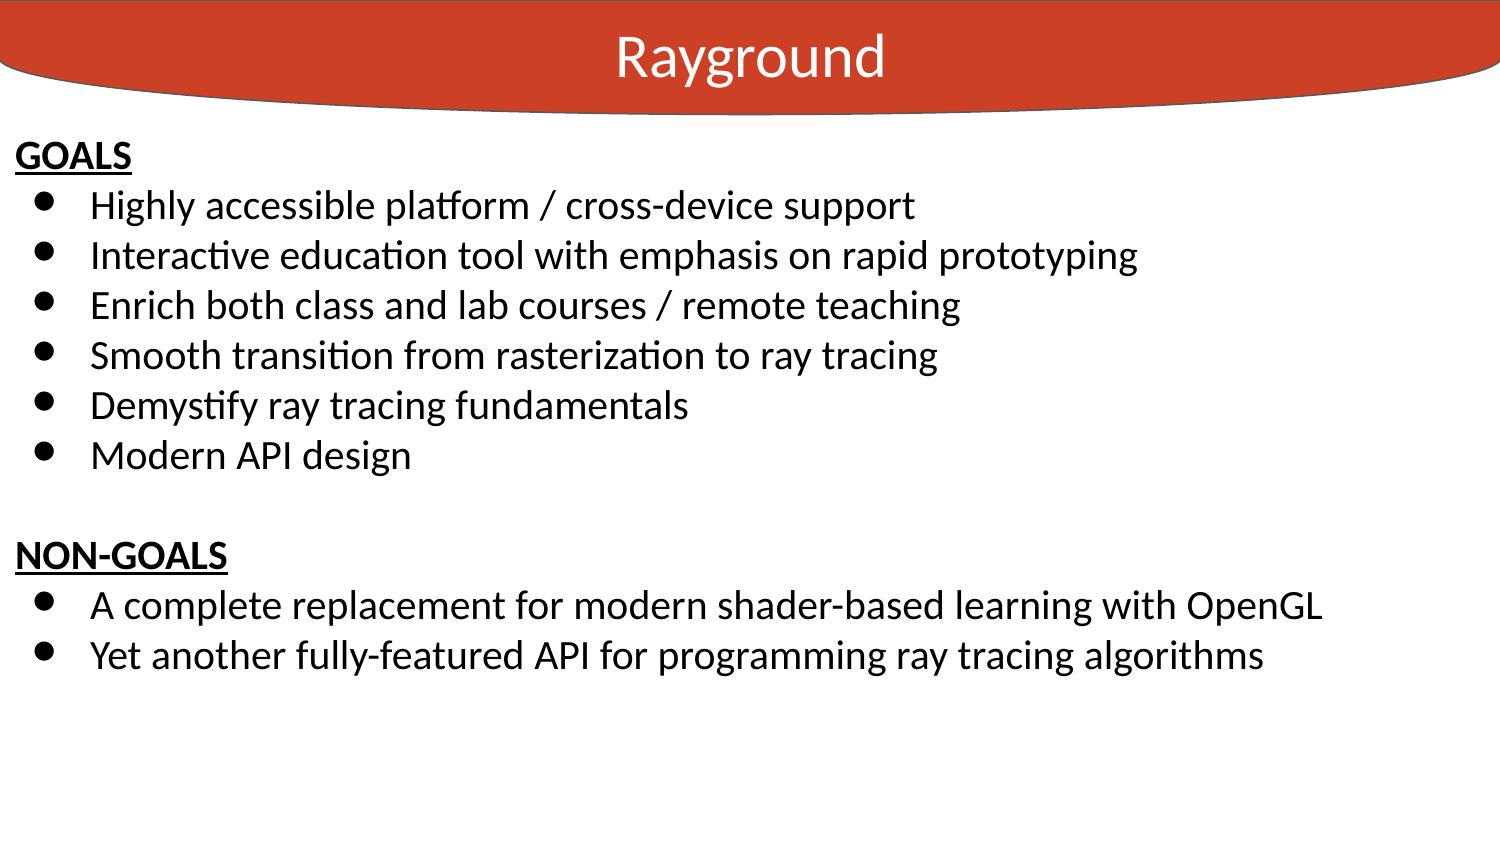

Rayground
Experiments
GOALS
Highly accessible platform / cross-device support
Interactive education tool with emphasis on rapid prototyping
Enrich both class and lab courses / remote teaching
Smooth transition from rasterization to ray tracing
Demystify ray tracing fundamentals
Modern API design

NON-GOALS
A complete replacement for modern shader-based learning with OpenGL
Yet another fully-featured API for programming ray tracing algorithms